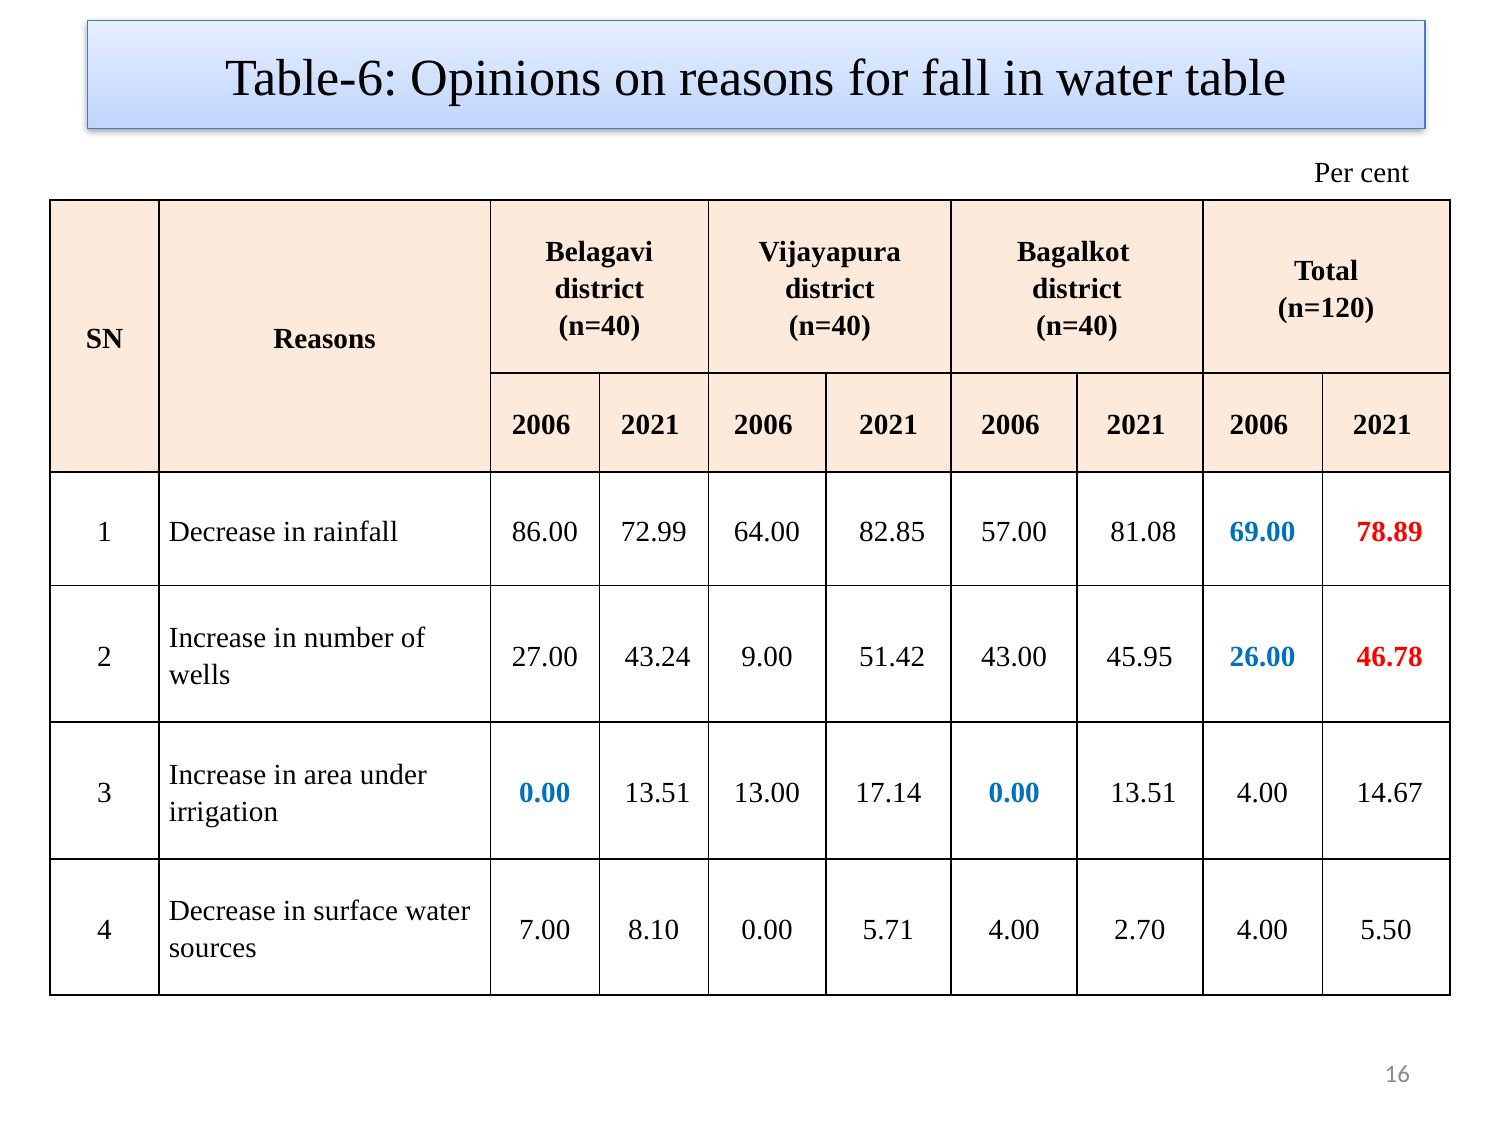

# Table-6: Opinions on reasons for fall in water table
Per cent
| SN | Reasons | Belagavi district (n=40) |  | Vijayapura district (n=40) |  | Bagalkot district (n=40) |  | Total (n=120) |  |
| --- | --- | --- | --- | --- | --- | --- | --- | --- | --- |
|  |  | 2006 | 2021 | 2006 | 2021 | 2006 | 2021 | 2006 | 2021 |
| 1 | Decrease in rainfall | 86.00 | 72.99 | 64.00 | 82.85 | 57.00 | 81.08 | 69.00 | 78.89 |
| 2 | Increase in number of wells | 27.00 | 43.24 | 9.00 | 51.42 | 43.00 | 45.95 | 26.00 | 46.78 |
| 3 | Increase in area under irrigation | 0.00 | 13.51 | 13.00 | 17.14 | 0.00 | 13.51 | 4.00 | 14.67 |
| 4 | Decrease in surface water sources | 7.00 | 8.10 | 0.00 | 5.71 | 4.00 | 2.70 | 4.00 | 5.50 |
16